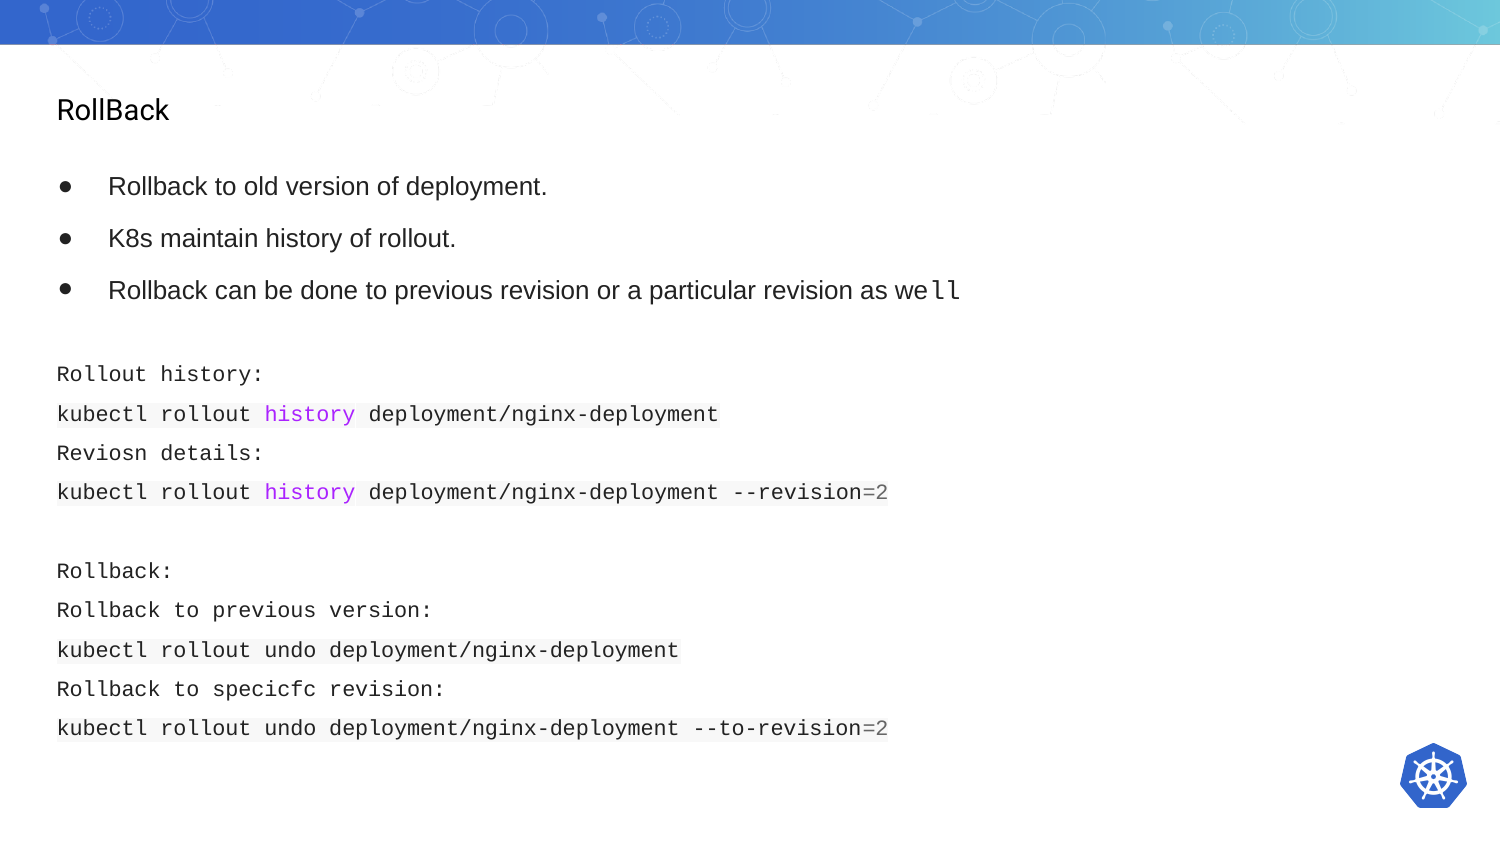

RollBack
Rollback to old version of deployment.
K8s maintain history of rollout.
Rollback can be done to previous revision or a particular revision as well

Rollout history:
kubectl rollout history deployment/nginx-deployment
Reviosn details:
kubectl rollout history deployment/nginx-deployment --revision=2

Rollback:
Rollback to previous version:
kubectl rollout undo deployment/nginx-deployment
Rollback to specicfc revision:
kubectl rollout undo deployment/nginx-deployment --to-revision=2